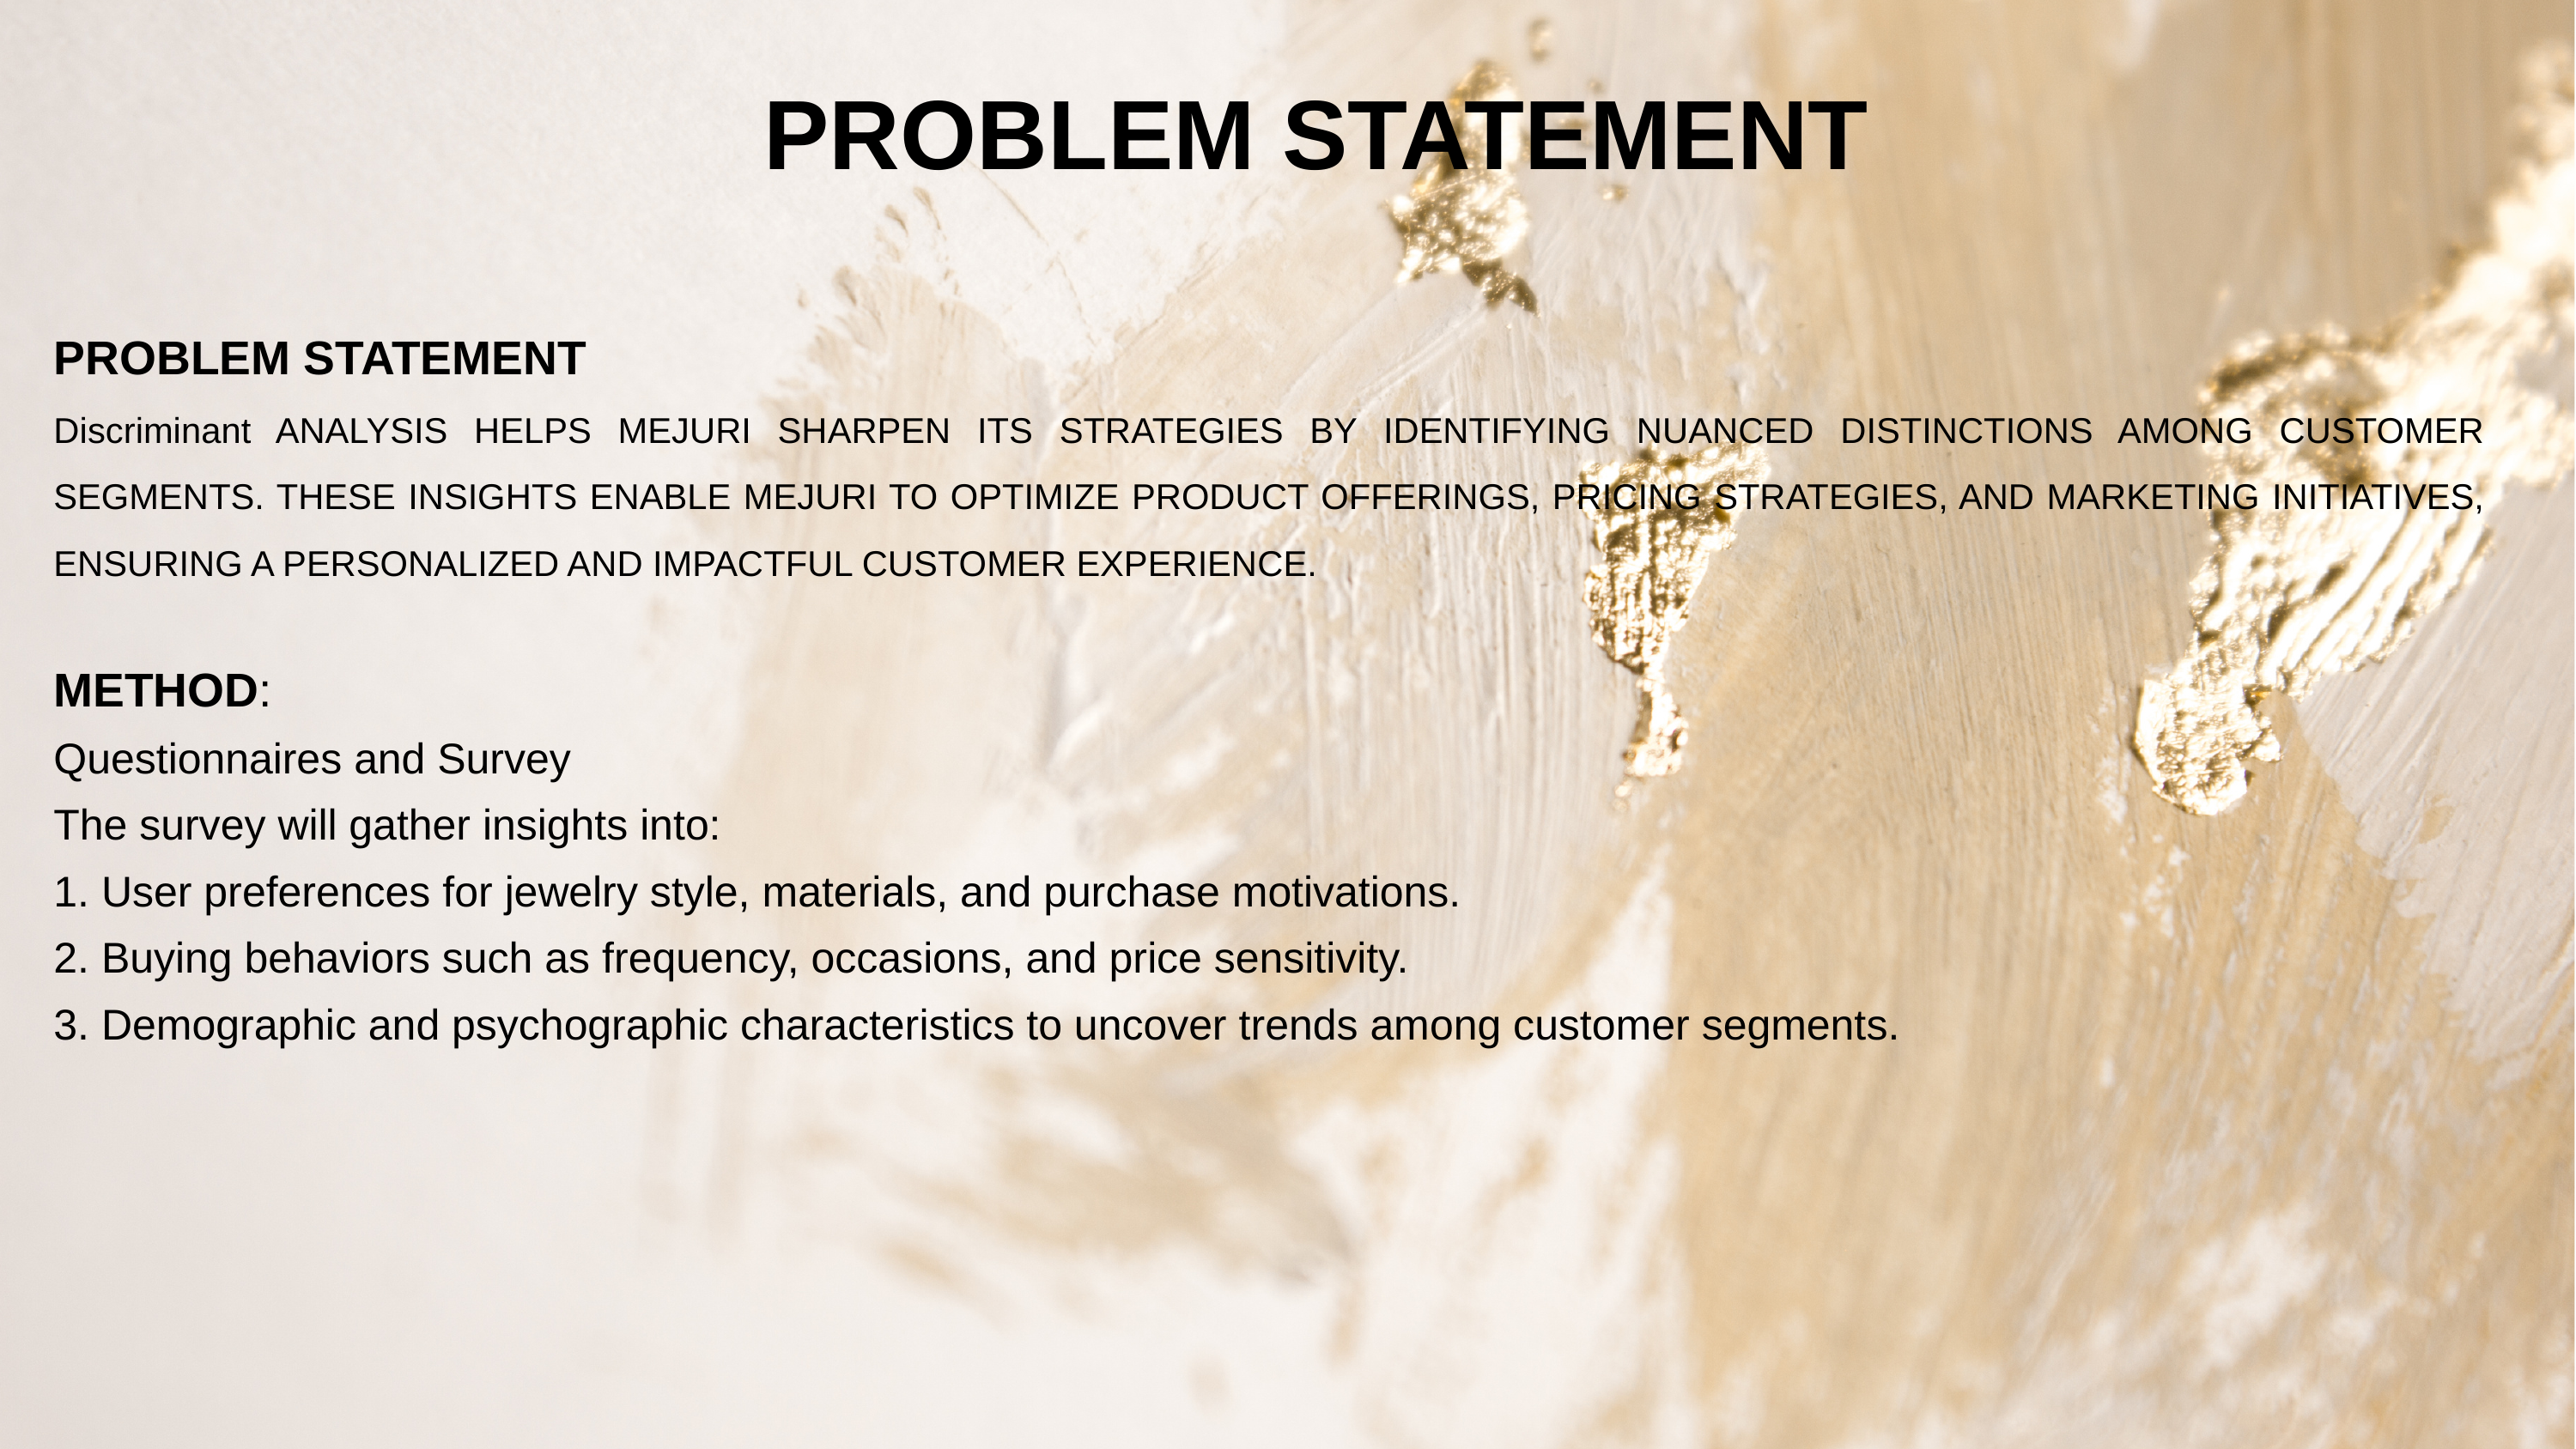

PROBLEM STATEMENT
PROBLEM STATEMENT
Discriminant ANALYSIS HELPS MEJURI SHARPEN ITS STRATEGIES BY IDENTIFYING NUANCED DISTINCTIONS AMONG CUSTOMER SEGMENTS. THESE INSIGHTS ENABLE MEJURI TO OPTIMIZE PRODUCT OFFERINGS, PRICING STRATEGIES, AND MARKETING INITIATIVES, ENSURING A PERSONALIZED AND IMPACTFUL CUSTOMER EXPERIENCE.

METHOD:
Questionnaires and Survey
The survey will gather insights into:
1. User preferences for jewelry style, materials, and purchase motivations.
2. Buying behaviors such as frequency, occasions, and price sensitivity.
3. Demographic and psychographic characteristics to uncover trends among customer segments.